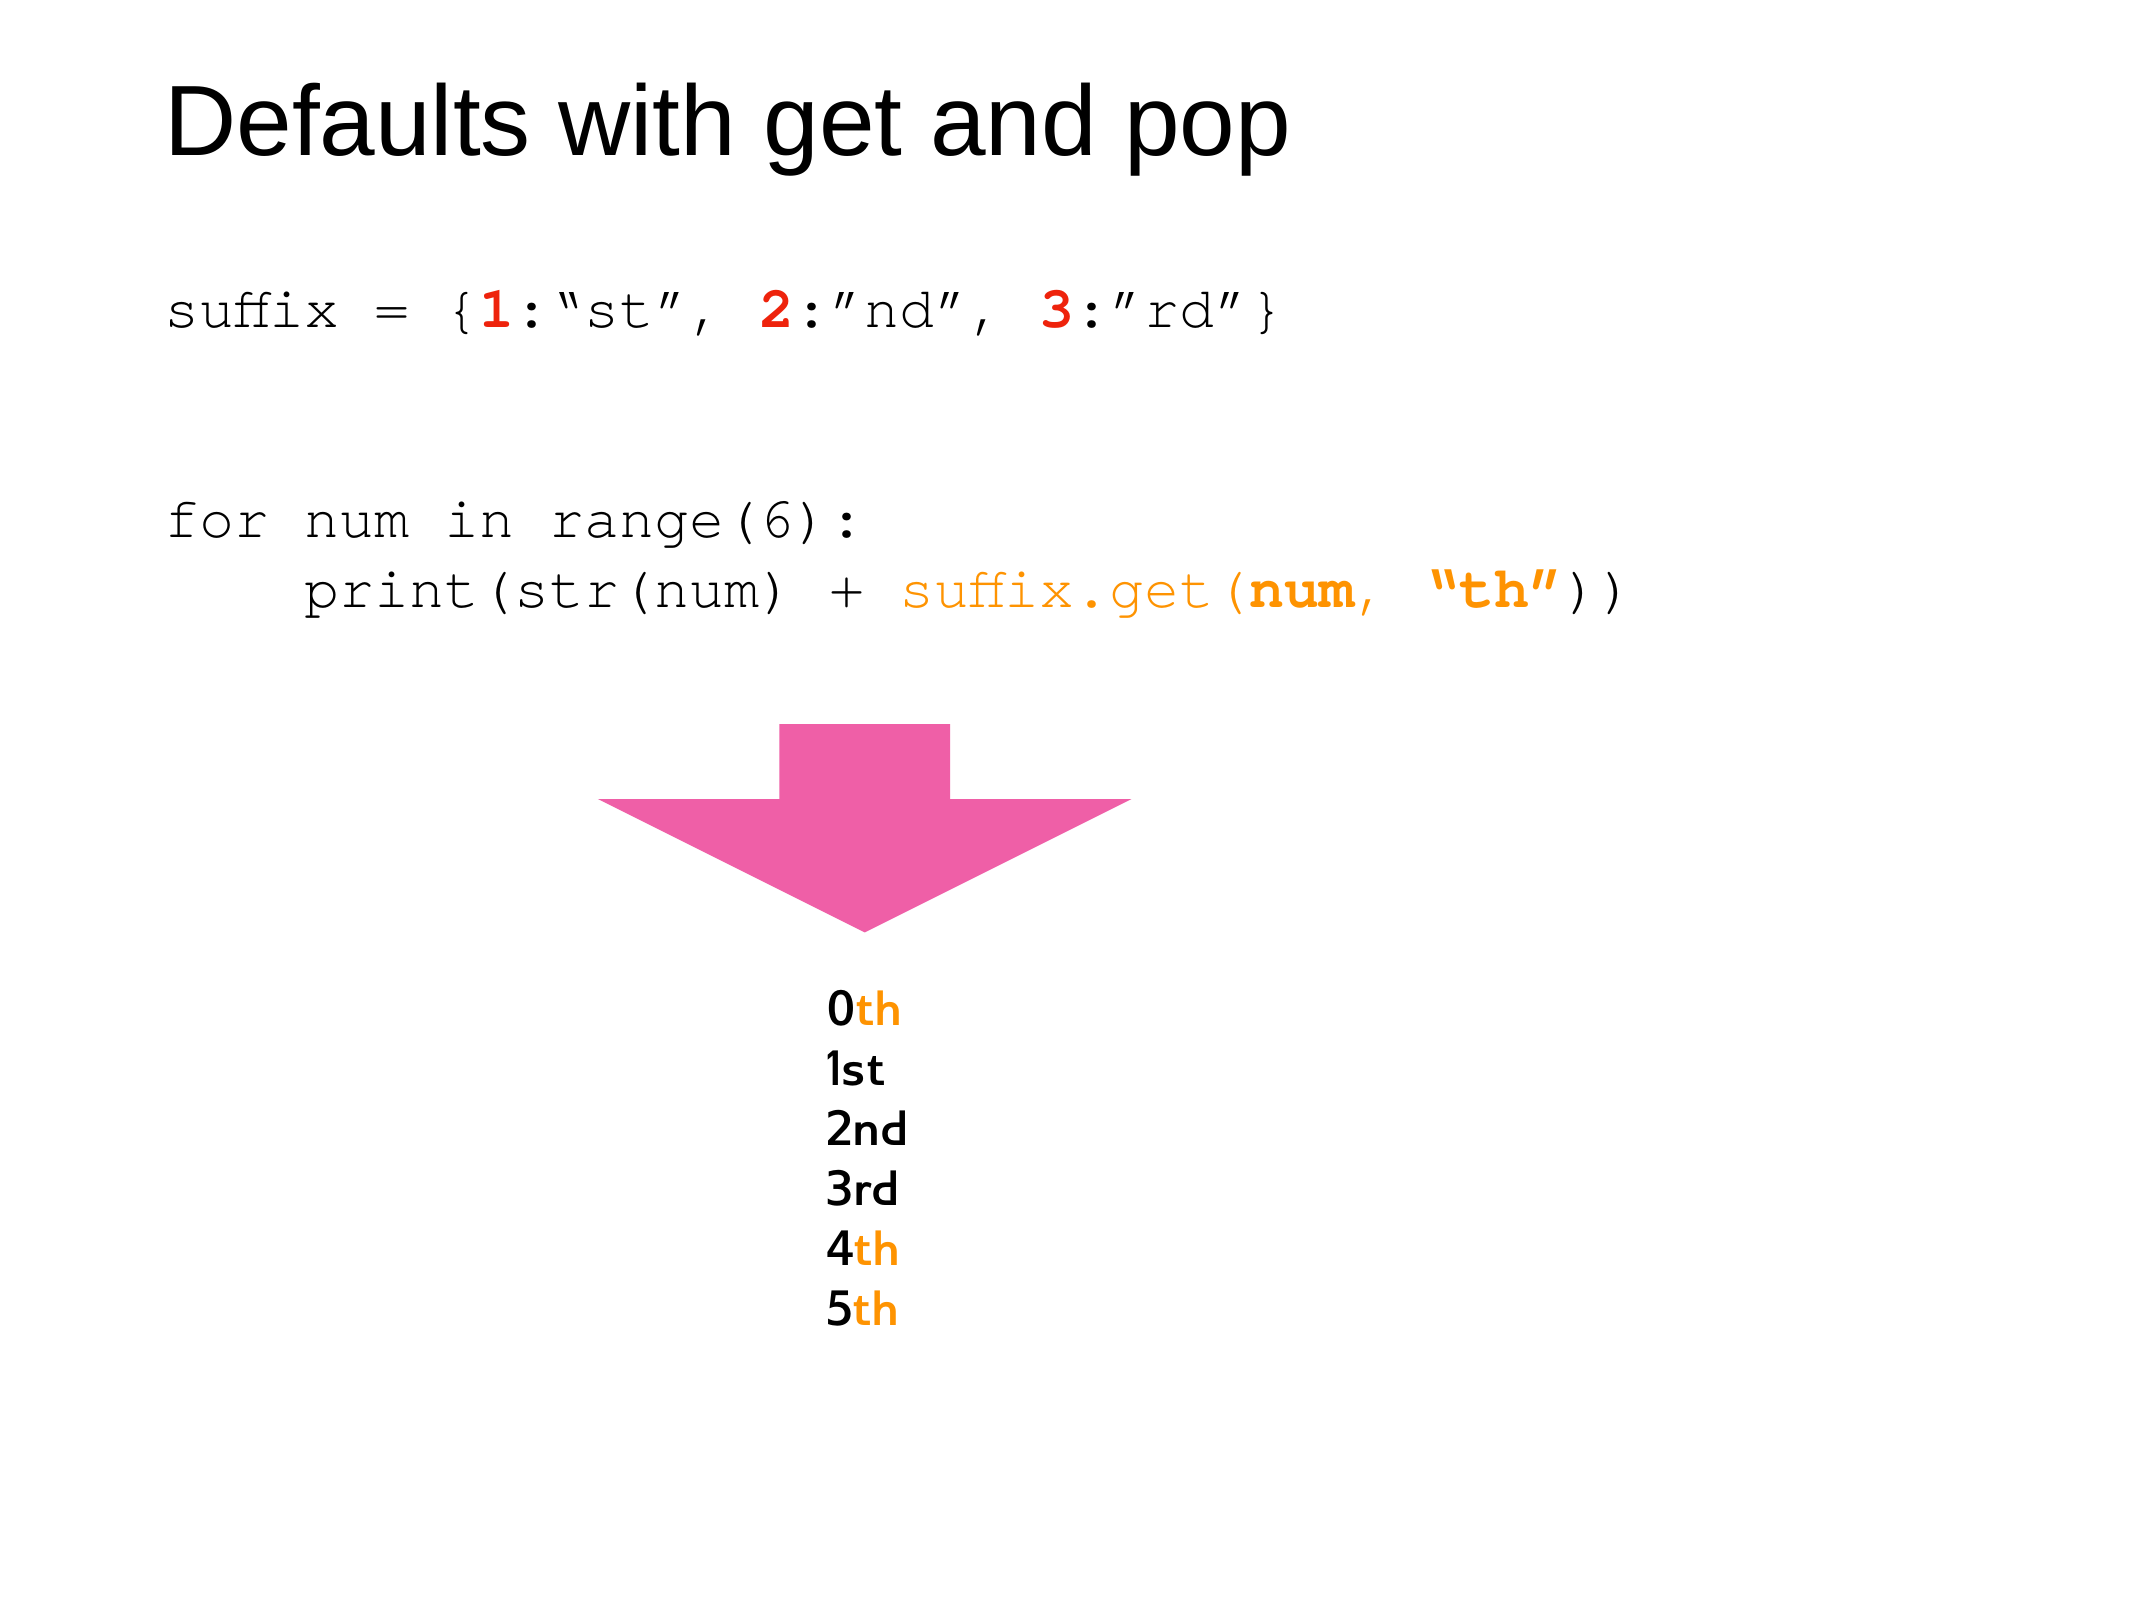

# Defaults with get and pop
suffix = {1:“st”, 2:”nd”, 3:”rd”}

for num in range(6):
    print(str(num) + suffix.get(num, “th”))

0th
1st
2nd
3rd
4th
5th